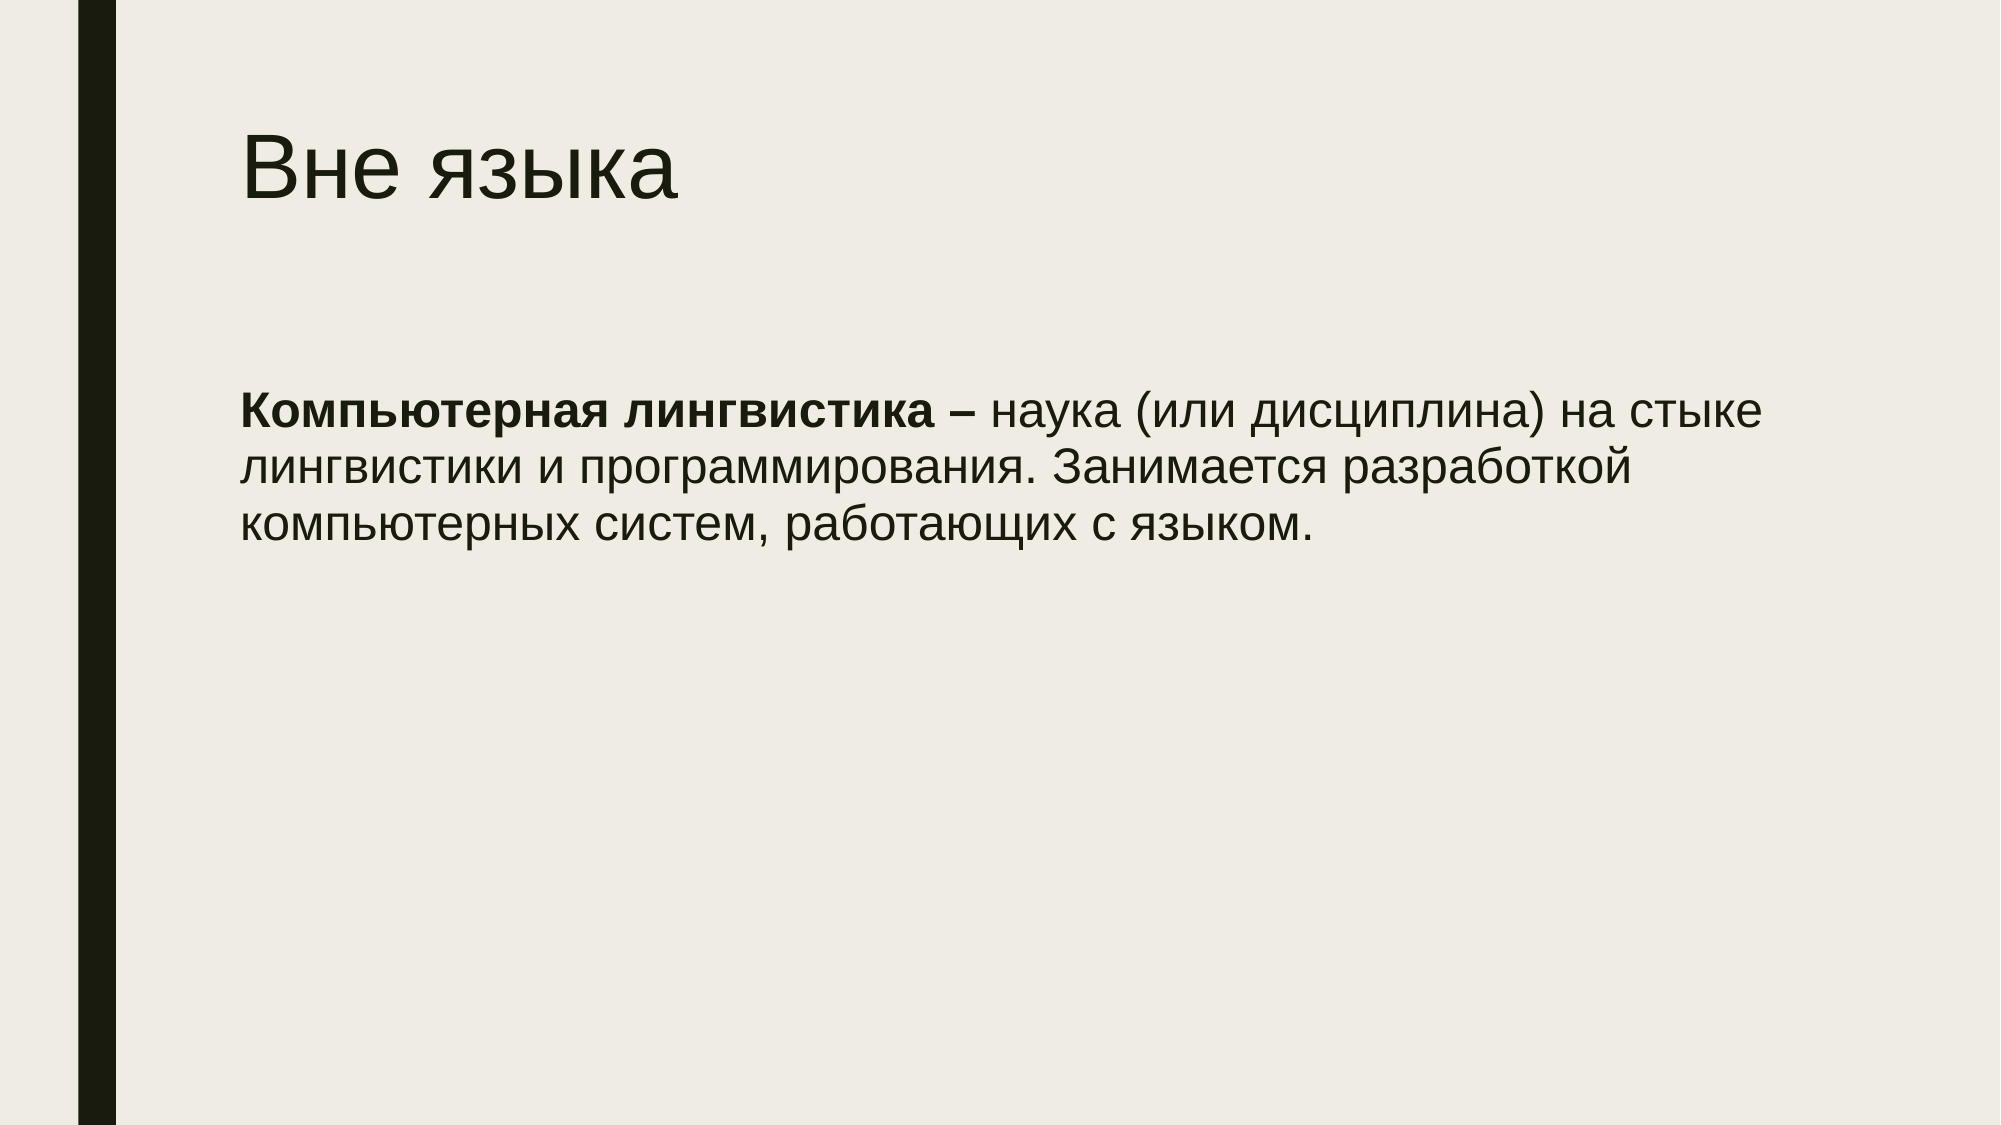

# Вне языка
Компьютерная лингвистика – наука (или дисциплина) на стыке лингвистики и программирования. Занимается разработкой компьютерных систем, работающих с языком.